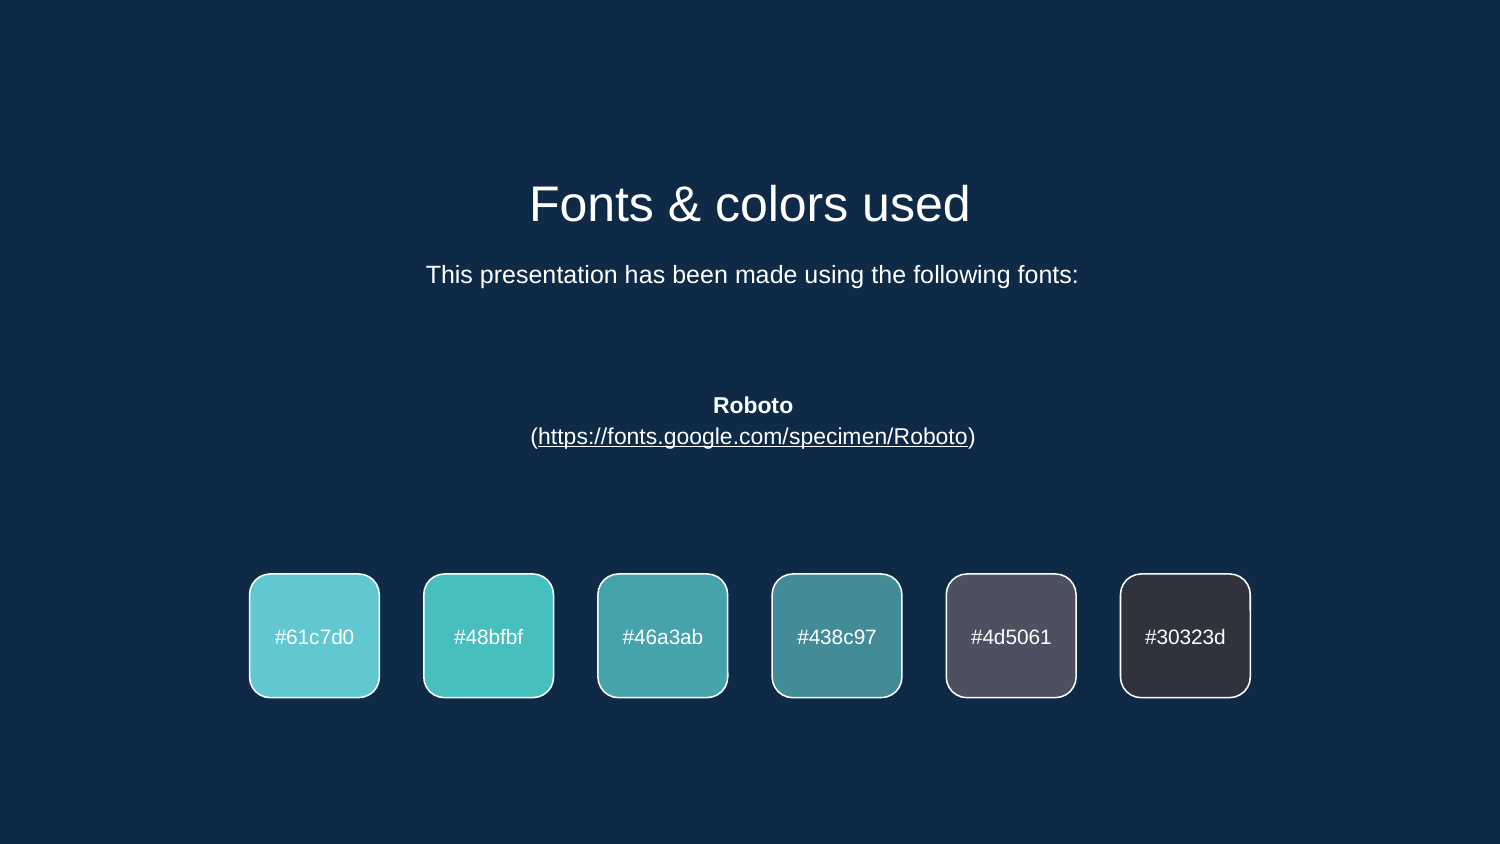

Fonts & colors used
This presentation has been made using the following fonts:

Roboto
(https://fonts.google.com/specimen/Roboto)

#61c7d0
#48bfbf
#46a3ab
#438c97
#4d5061
#30323d